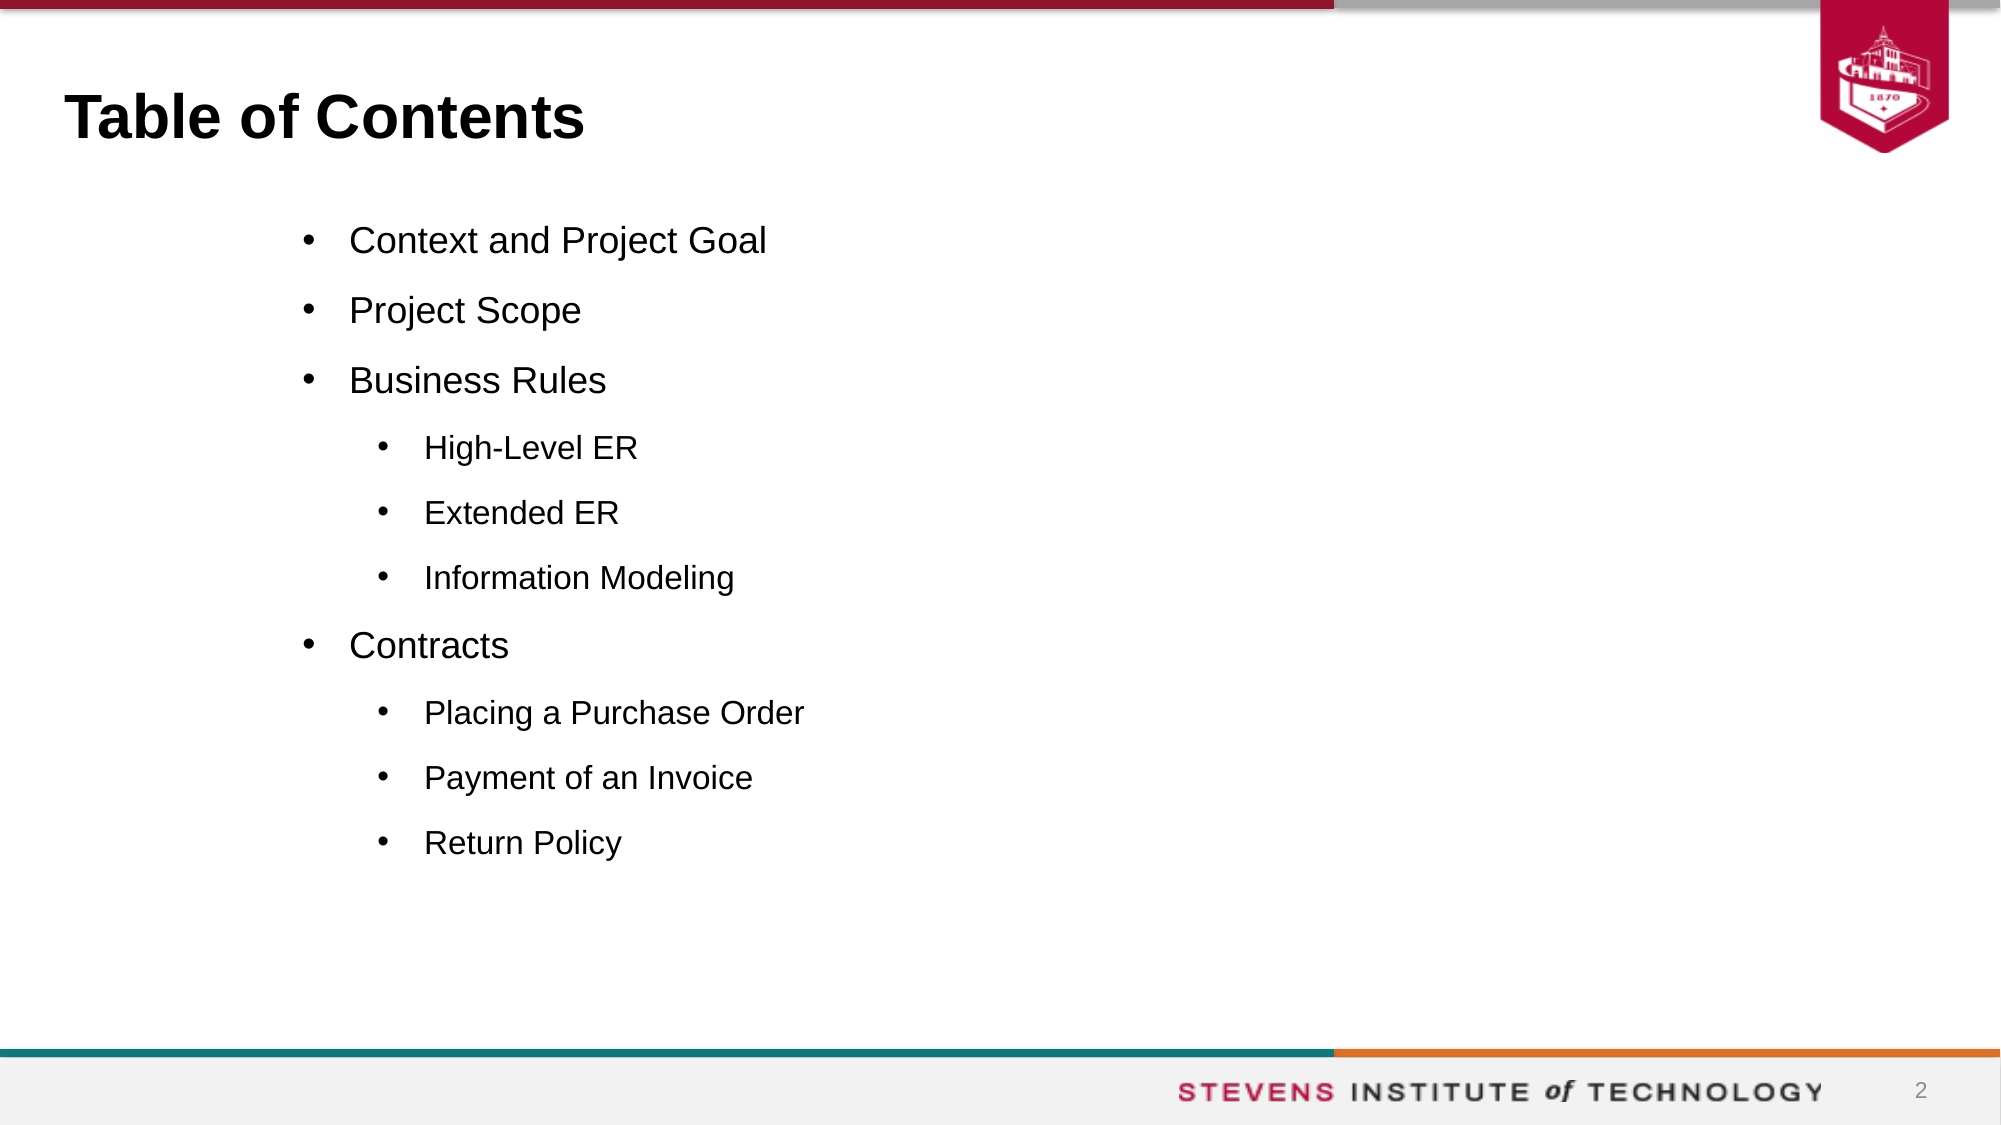

# Table of Contents
Context and Project Goal
Project Scope
Business Rules
High-Level ER
Extended ER
Information Modeling
Contracts
Placing a Purchase Order
Payment of an Invoice
Return Policy

2